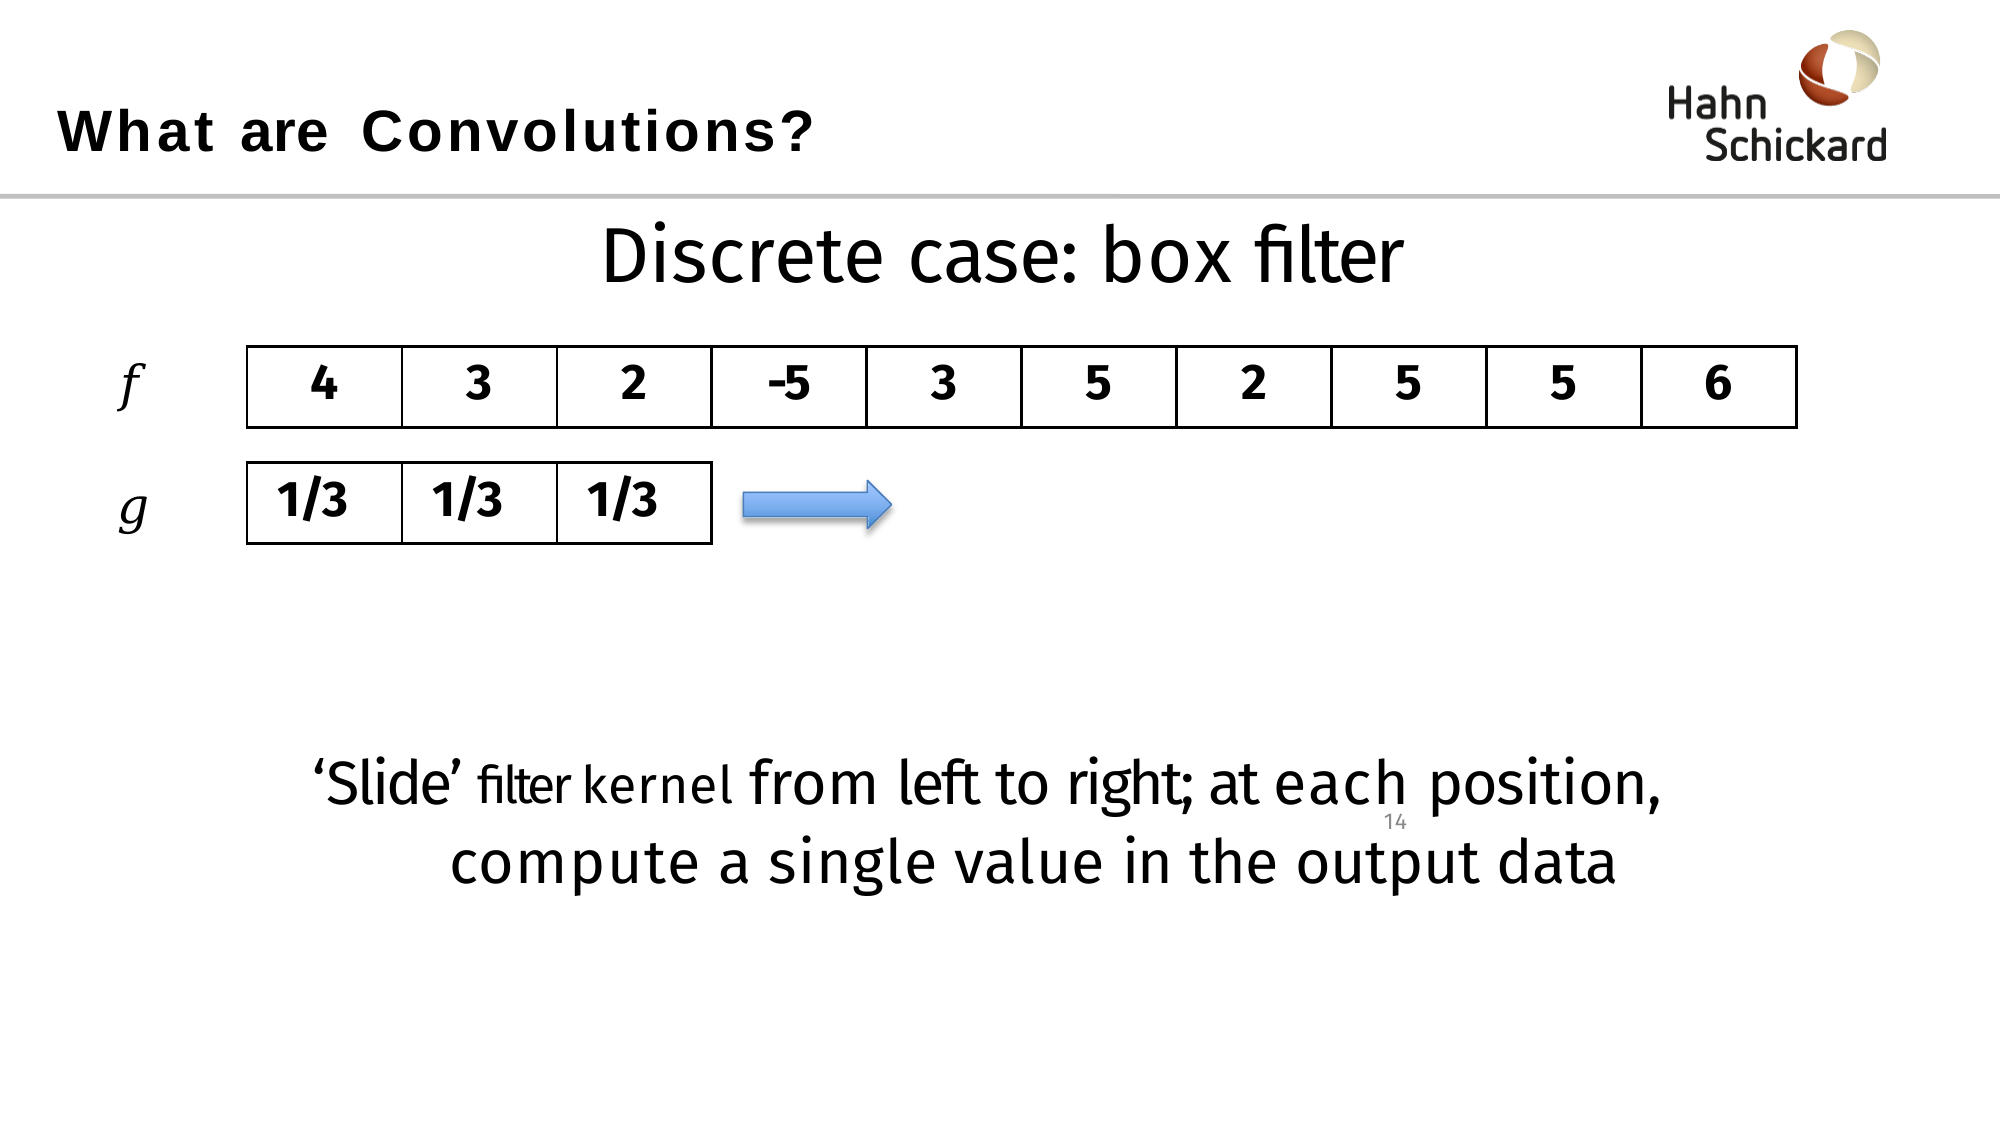

# What are  Convolutions?
Discrete case: box filter
| 4 | 3 | 2 | -5 | 3 | 5 | 2 | 5 | 5 | 6 |
| --- | --- | --- | --- | --- | --- | --- | --- | --- | --- |
𝑓

𝑔
| 1/3 | 1/3 | 1/3 |
| --- | --- | --- |

‘Slide’ filter kernel from left to right; at each position,  compute a single value in the output data
14